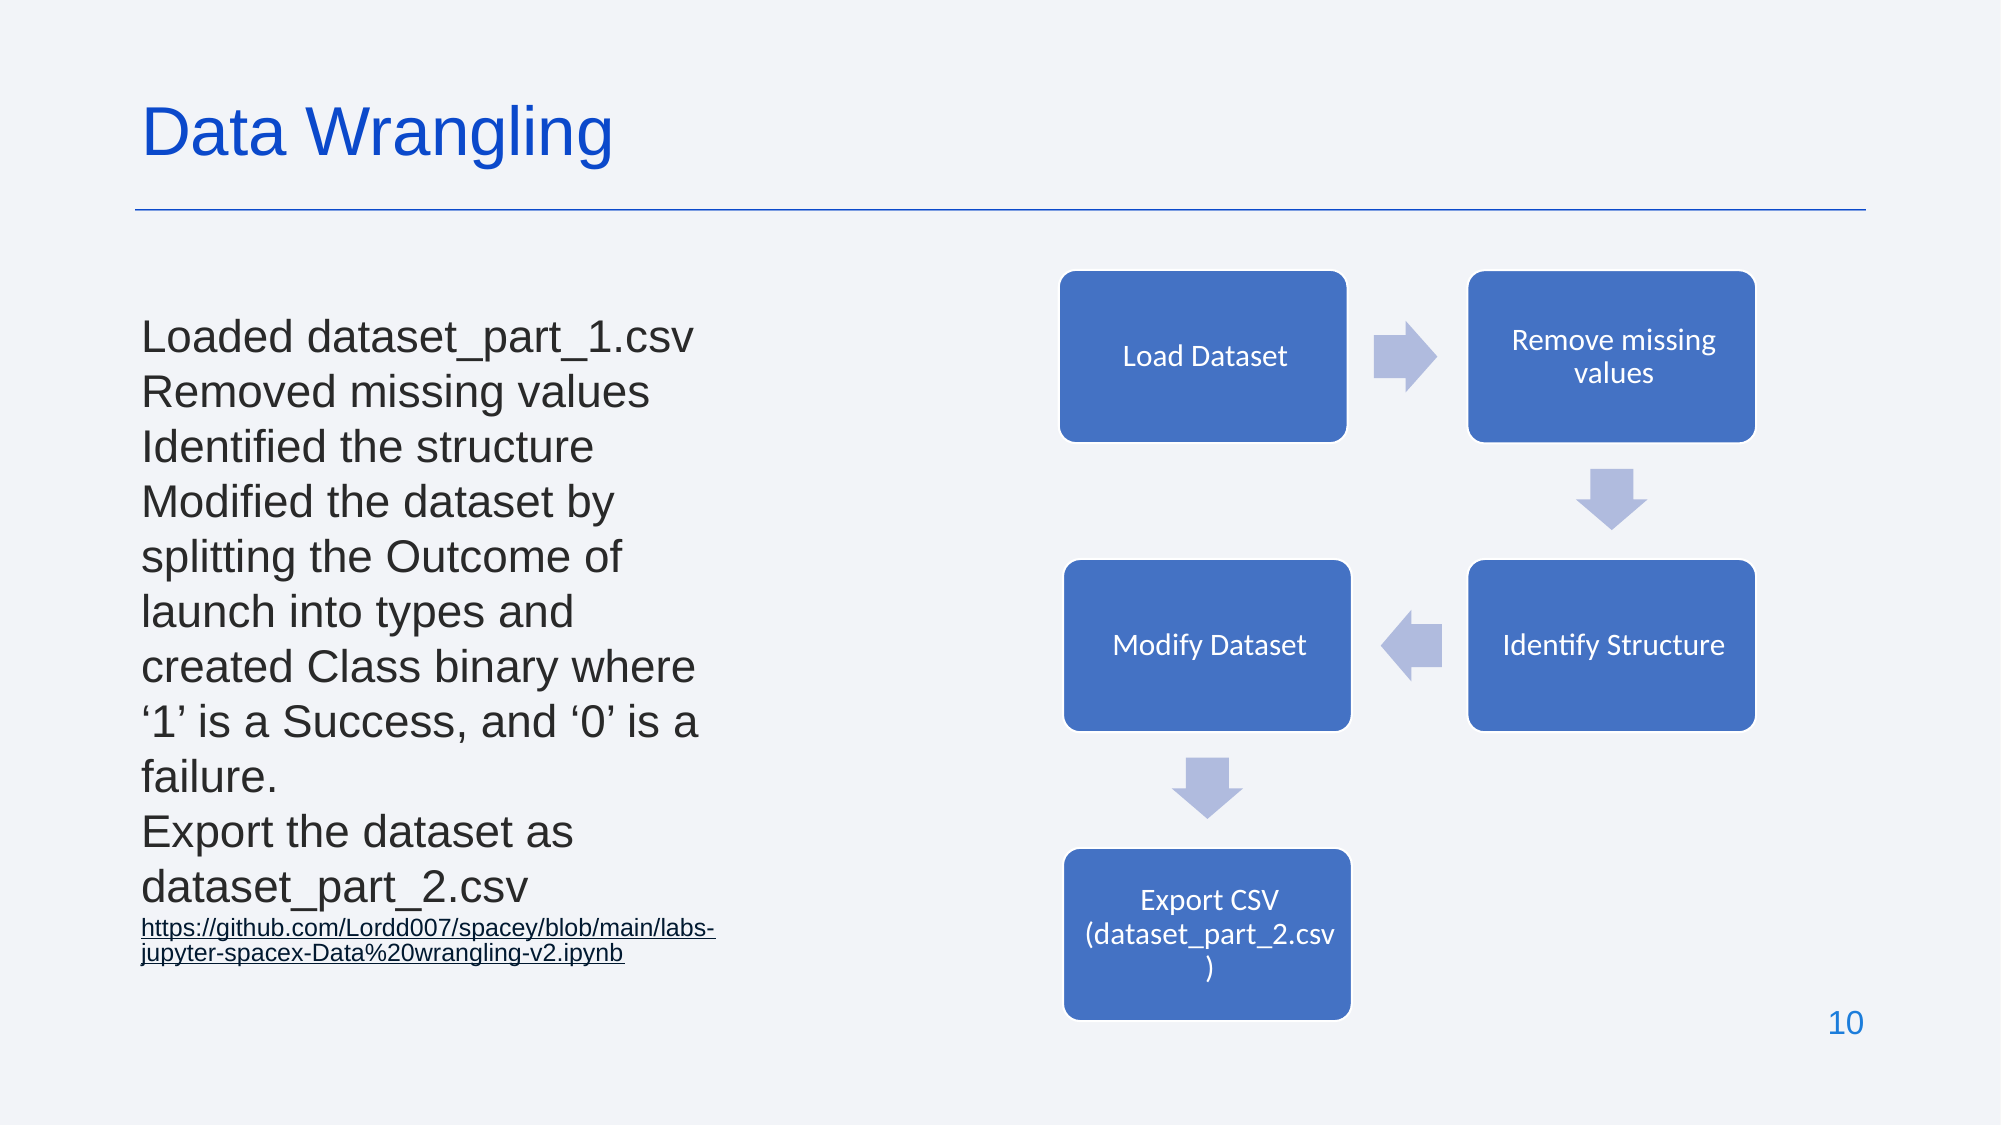

Data Wrangling
Load Dataset

Remove missing values

Identify Structure

Modify Dataset

Export CSV
(dataset_part_2.csv)
Loaded dataset_part_1.csv
Removed missing values
Identified the structure
Modified the dataset by splitting the Outcome of launch into types and created Class binary where ‘1’ is a Success, and ‘0’ is a failure.
Export the dataset as dataset_part_2.csv
https://github.com/Lordd007/spacey/blob/main/labs-jupyter-spacex-Data%20wrangling-v2.ipynb

10